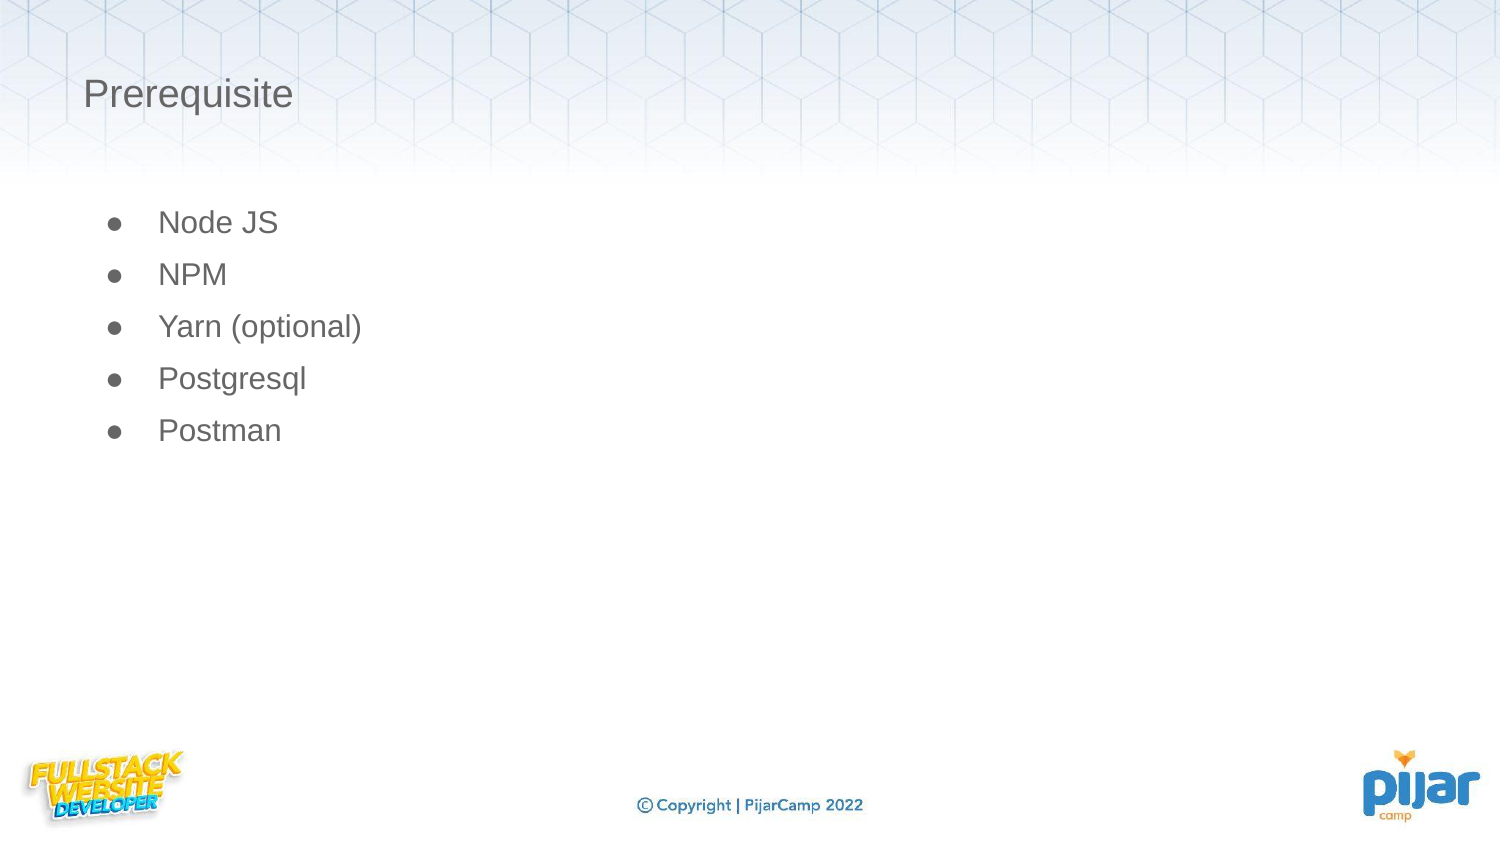

Prerequisite
Node JS
NPM
Yarn (optional)
Postgresql
Postman